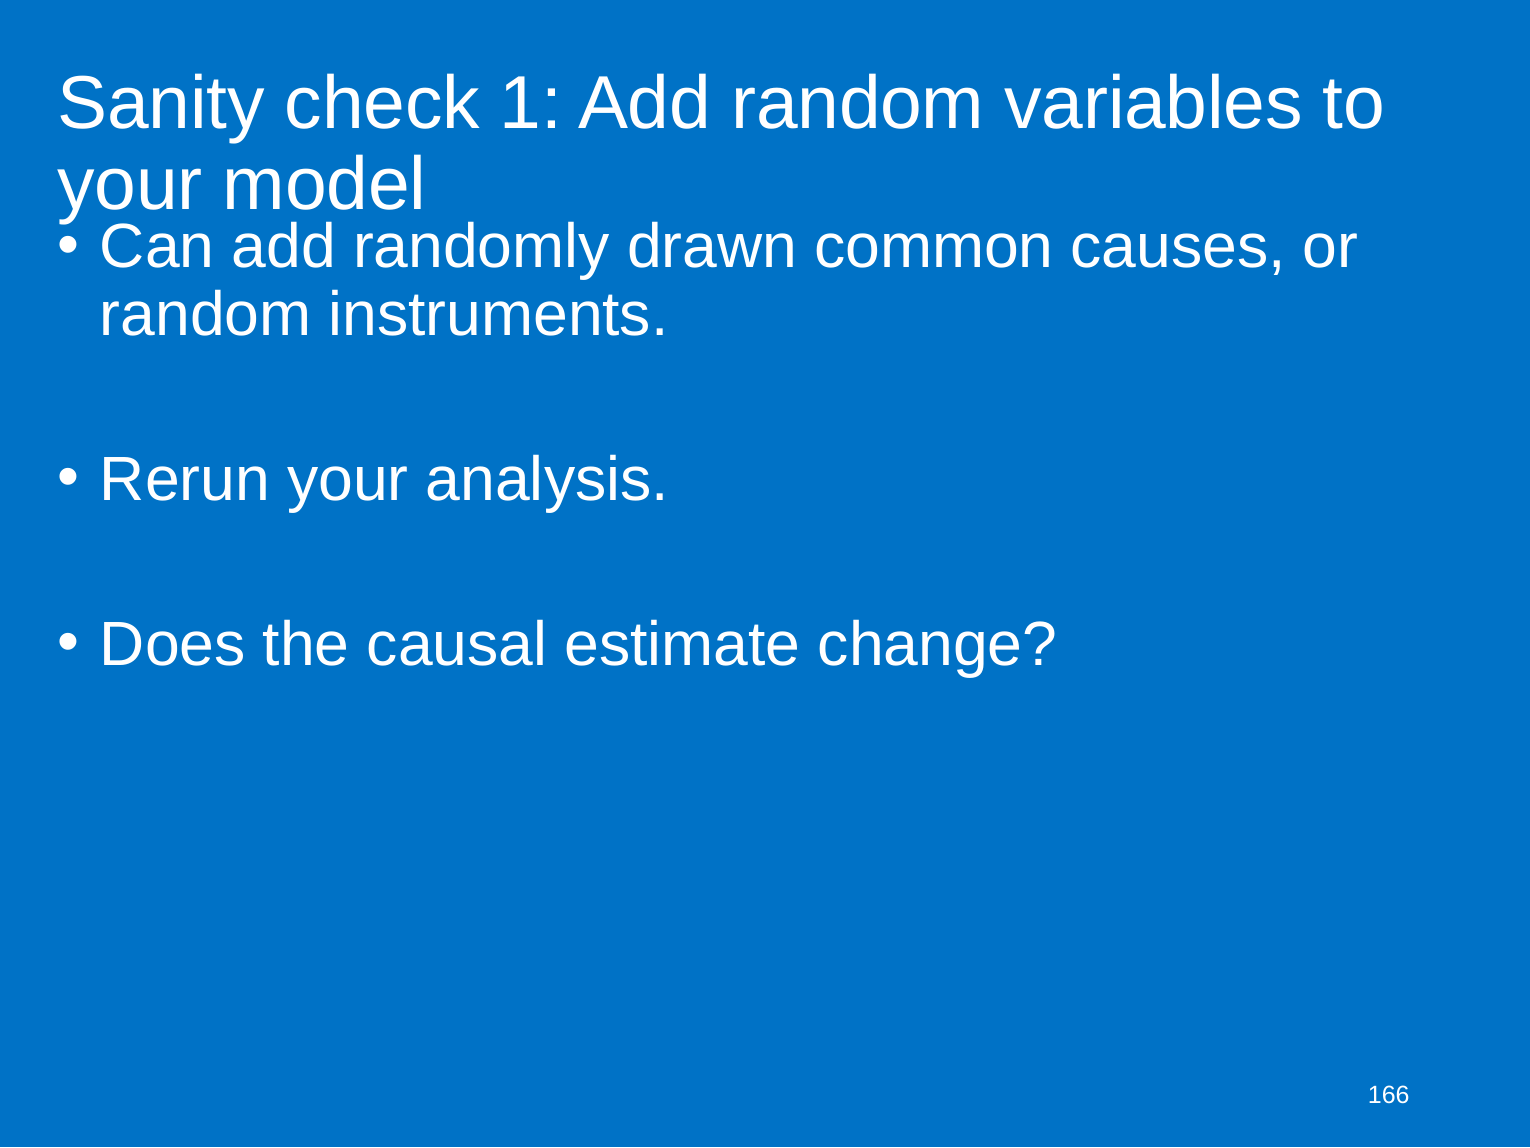

166
# Sanity check 1: Add random variables to your model
Can add randomly drawn common causes, or random instruments.

Rerun your analysis.

Does the causal estimate change?